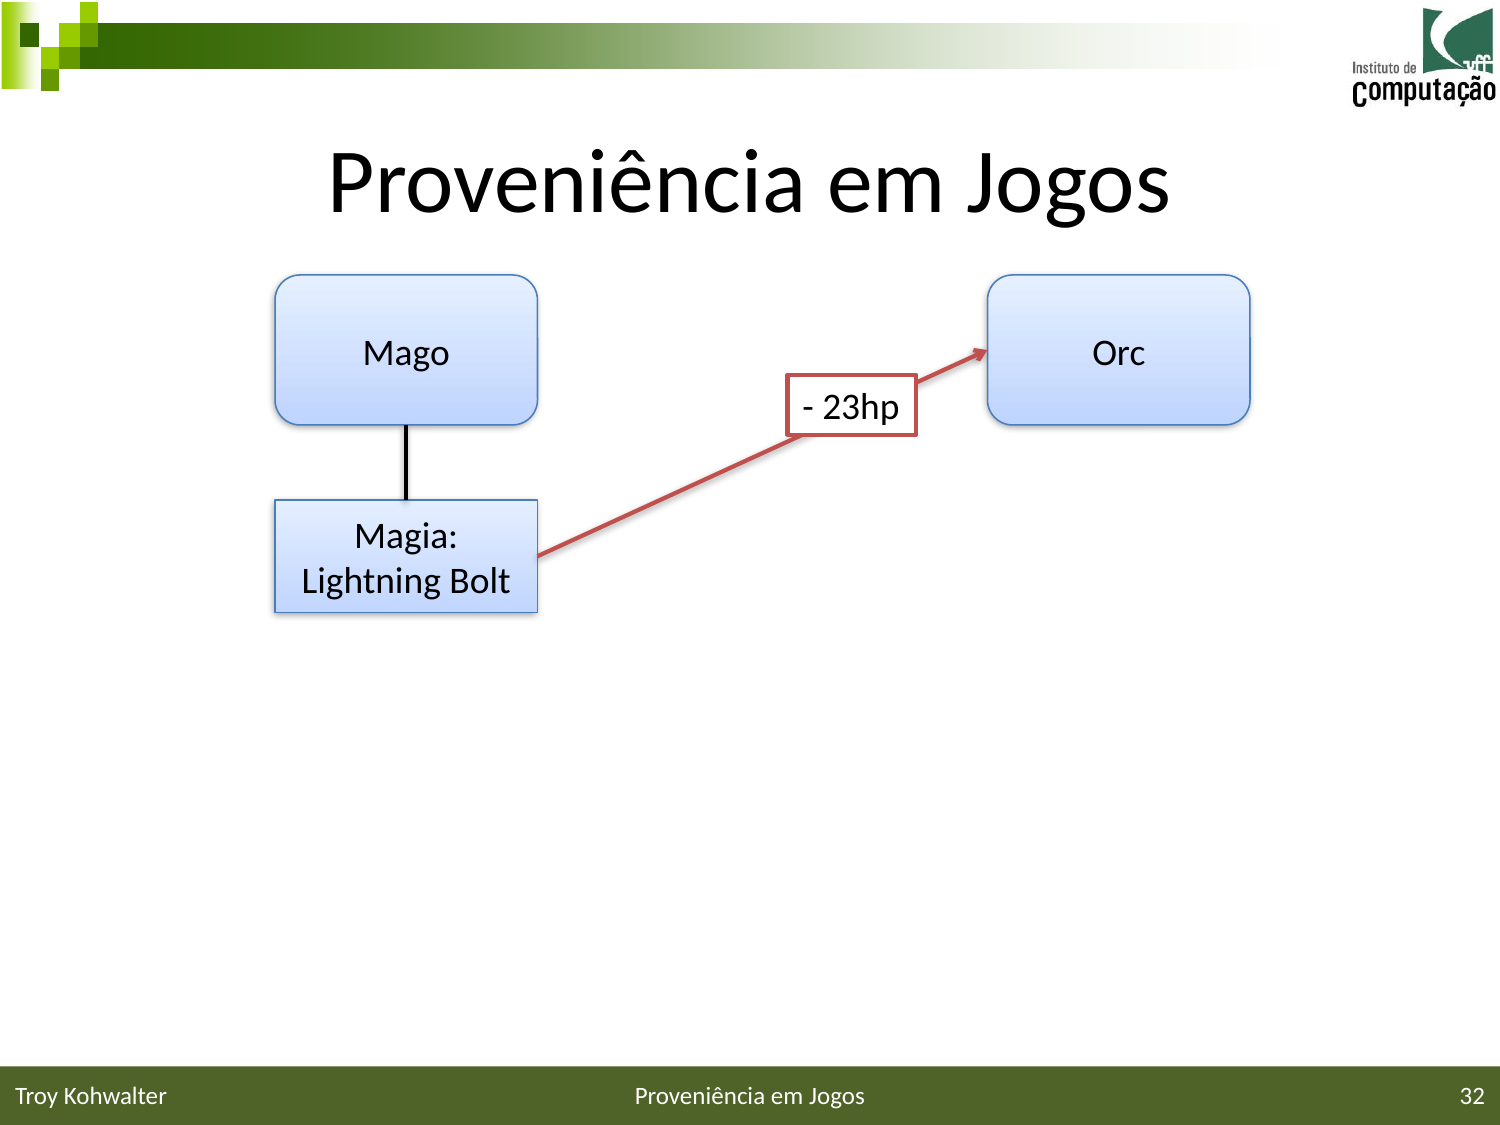

# Proveniência em Jogos
Mago
Orc
- 23hp
Magia:
Lightning Bolt
Troy Kohwalter
Proveniência em Jogos
32